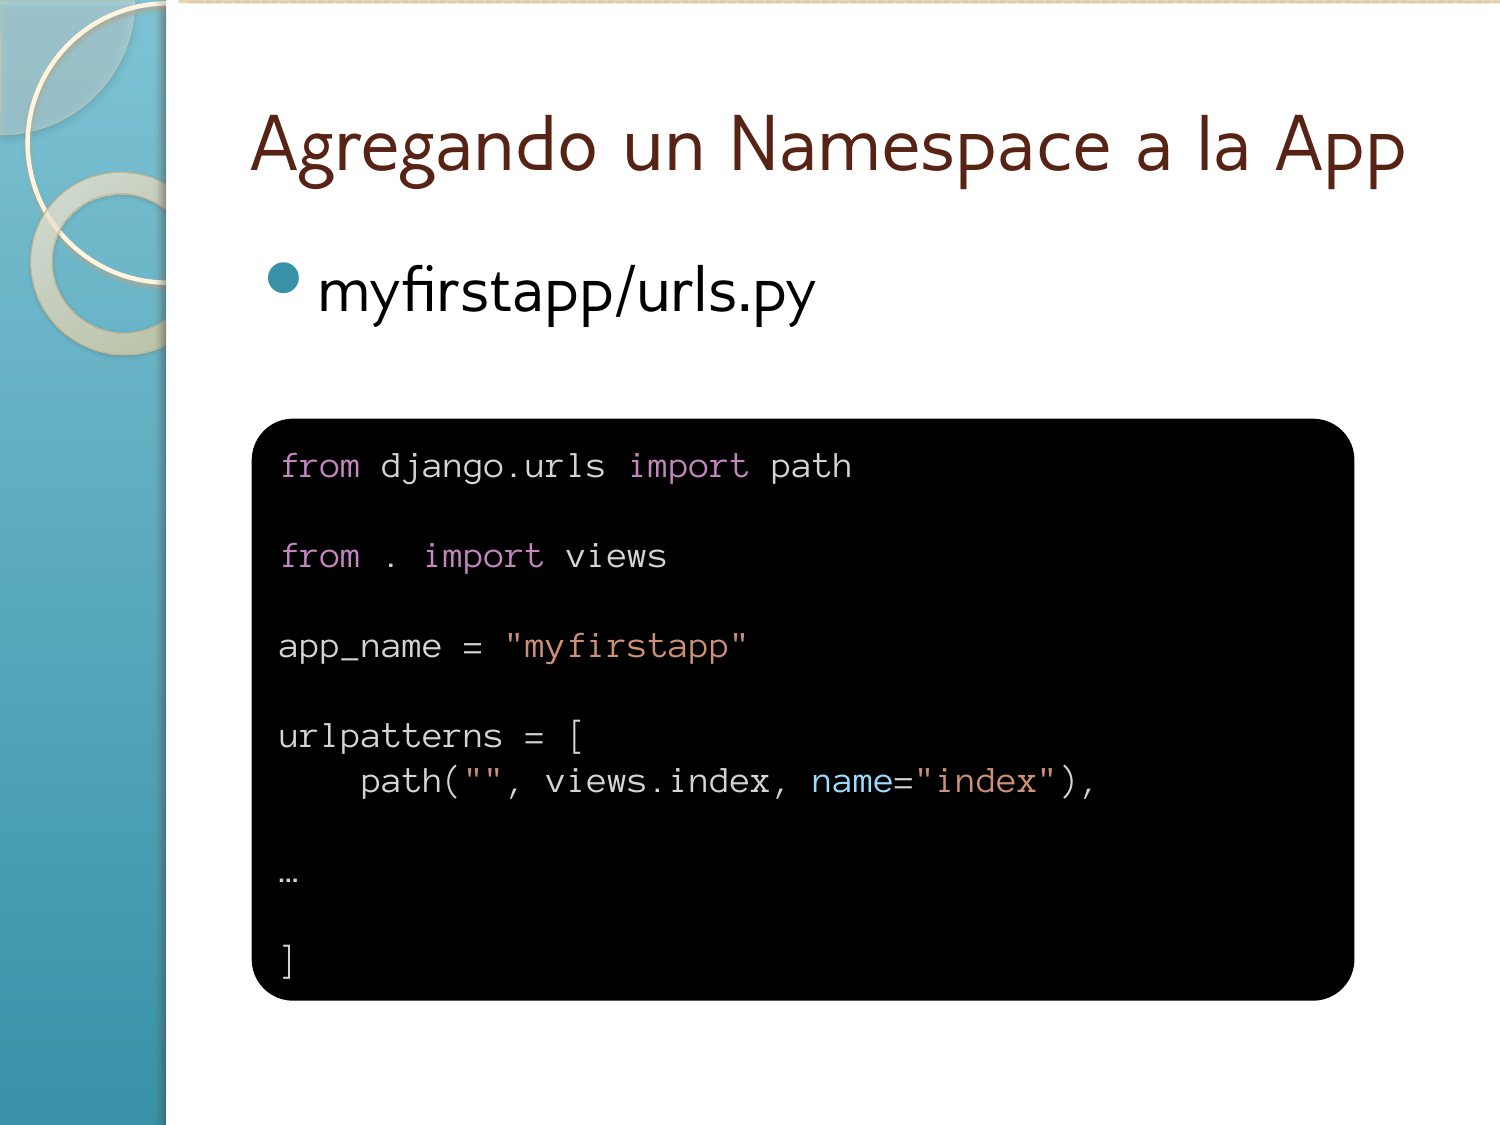

# Agregando un Namespace a la App
myfirstapp/urls.py
from django.urls import path
from . import views

app_name = "myfirstapp"
urlpatterns = [
    path("", views.index, name="index"),
…
]